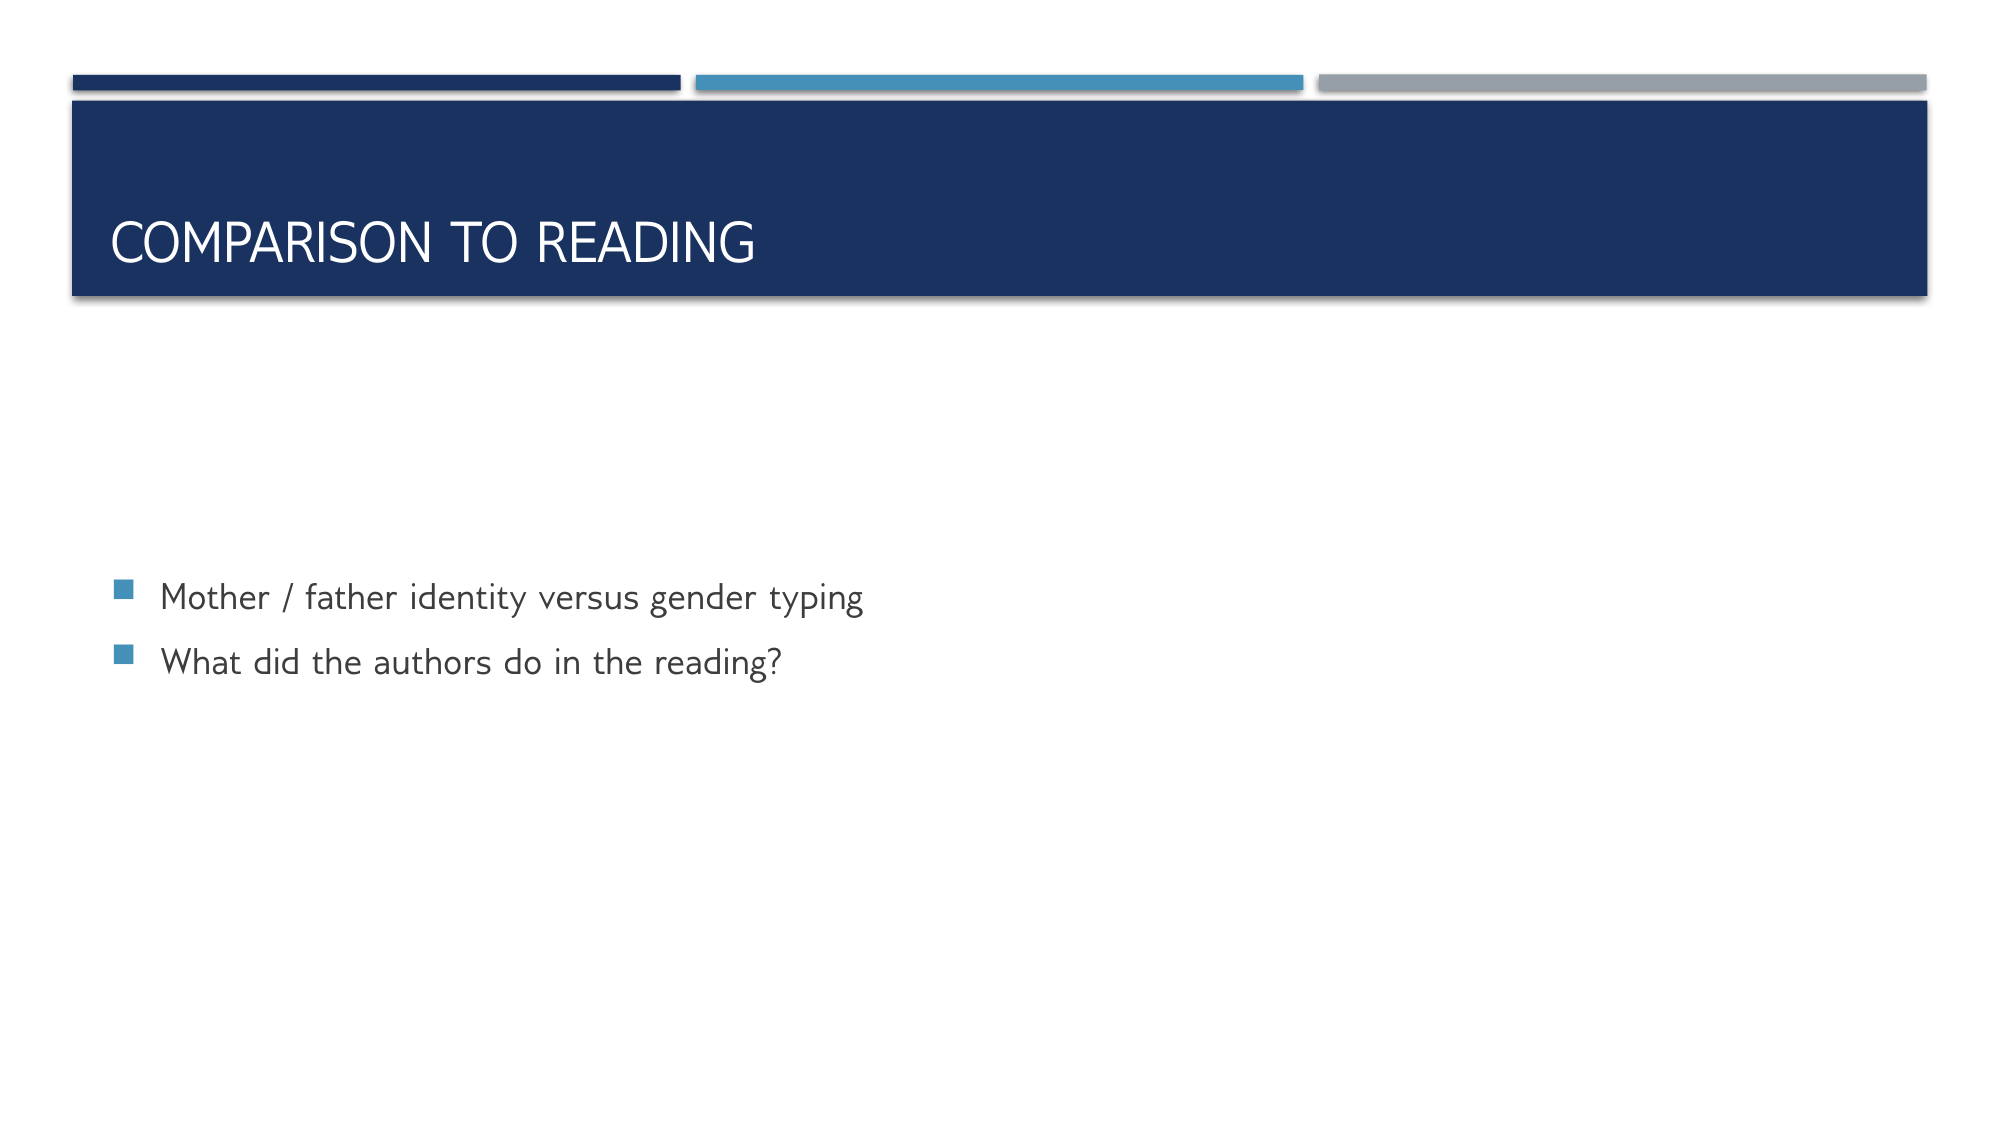

# Comparison to Reading
Mother / father identity versus gender typing
What did the authors do in the reading?